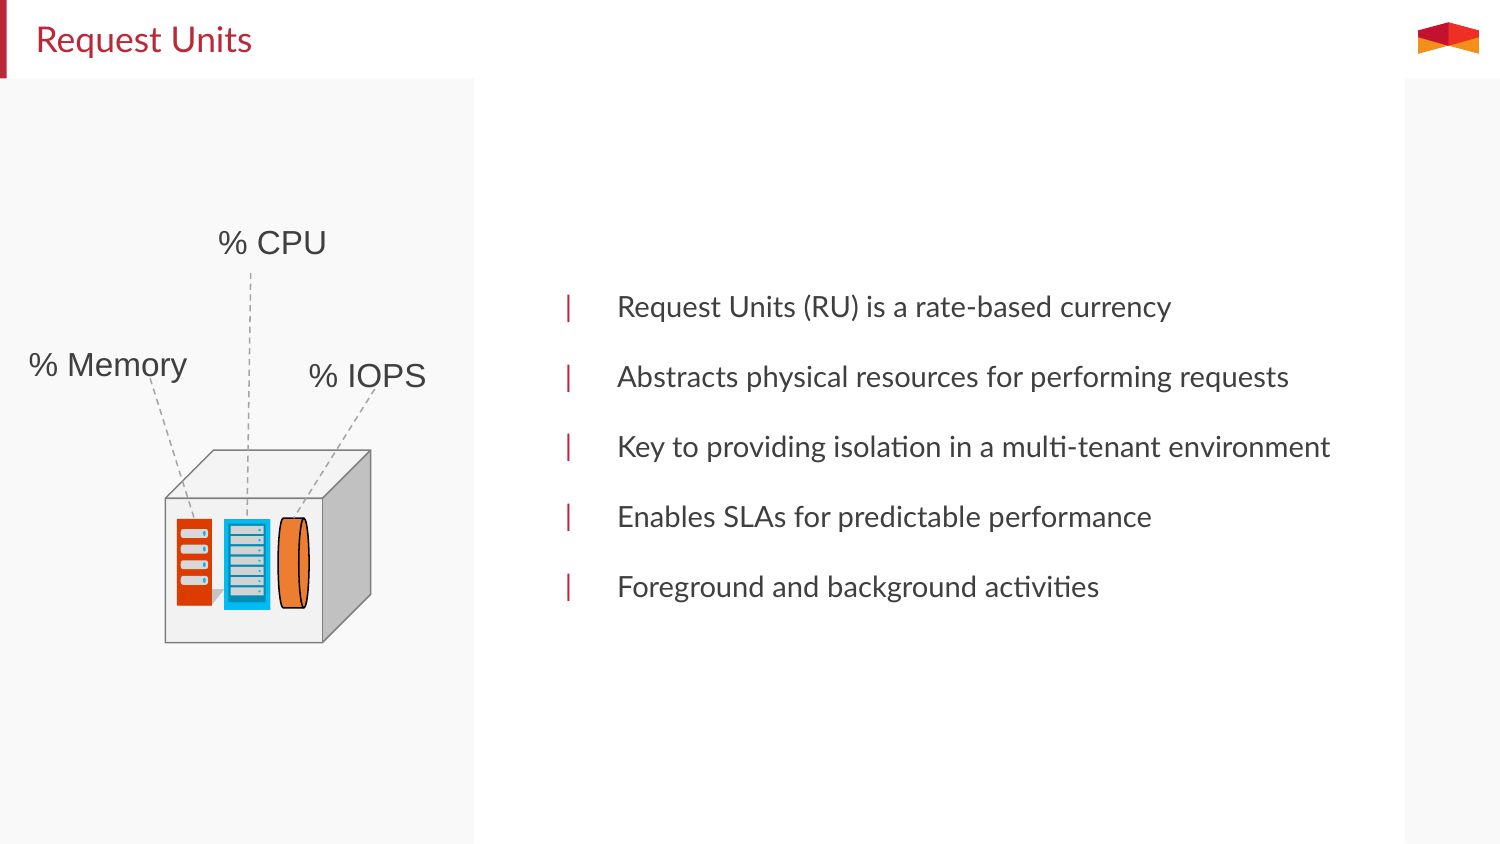

# Request Units

Request Units (RU) is a rate-based currency

Abstracts physical resources for performing requests

Key to providing isolation in a multi-tenant environment

Enables SLAs for predictable performance

Foreground and background activities
% CPU
% Memory
% IOPS